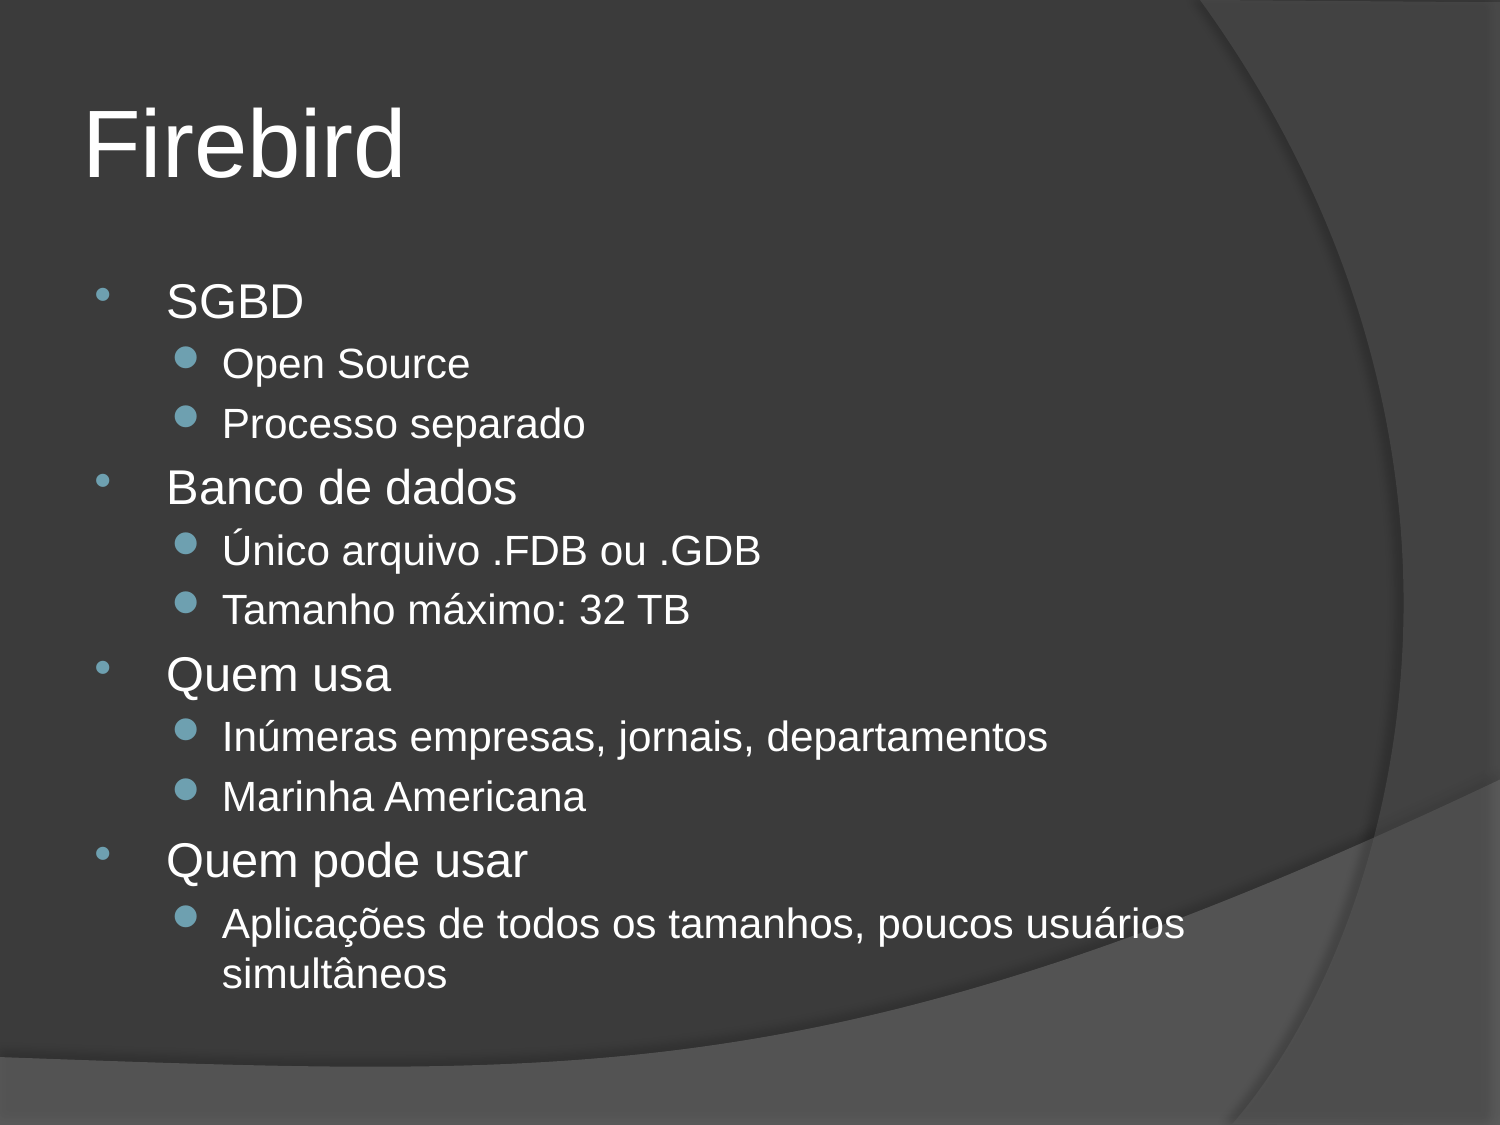

# Firebird
SGBD
Open Source
Processo separado
Banco de dados
Único arquivo .FDB ou .GDB
Tamanho máximo: 32 TB
Quem usa
Inúmeras empresas, jornais, departamentos
Marinha Americana
Quem pode usar
Aplicações de todos os tamanhos, poucos usuários simultâneos